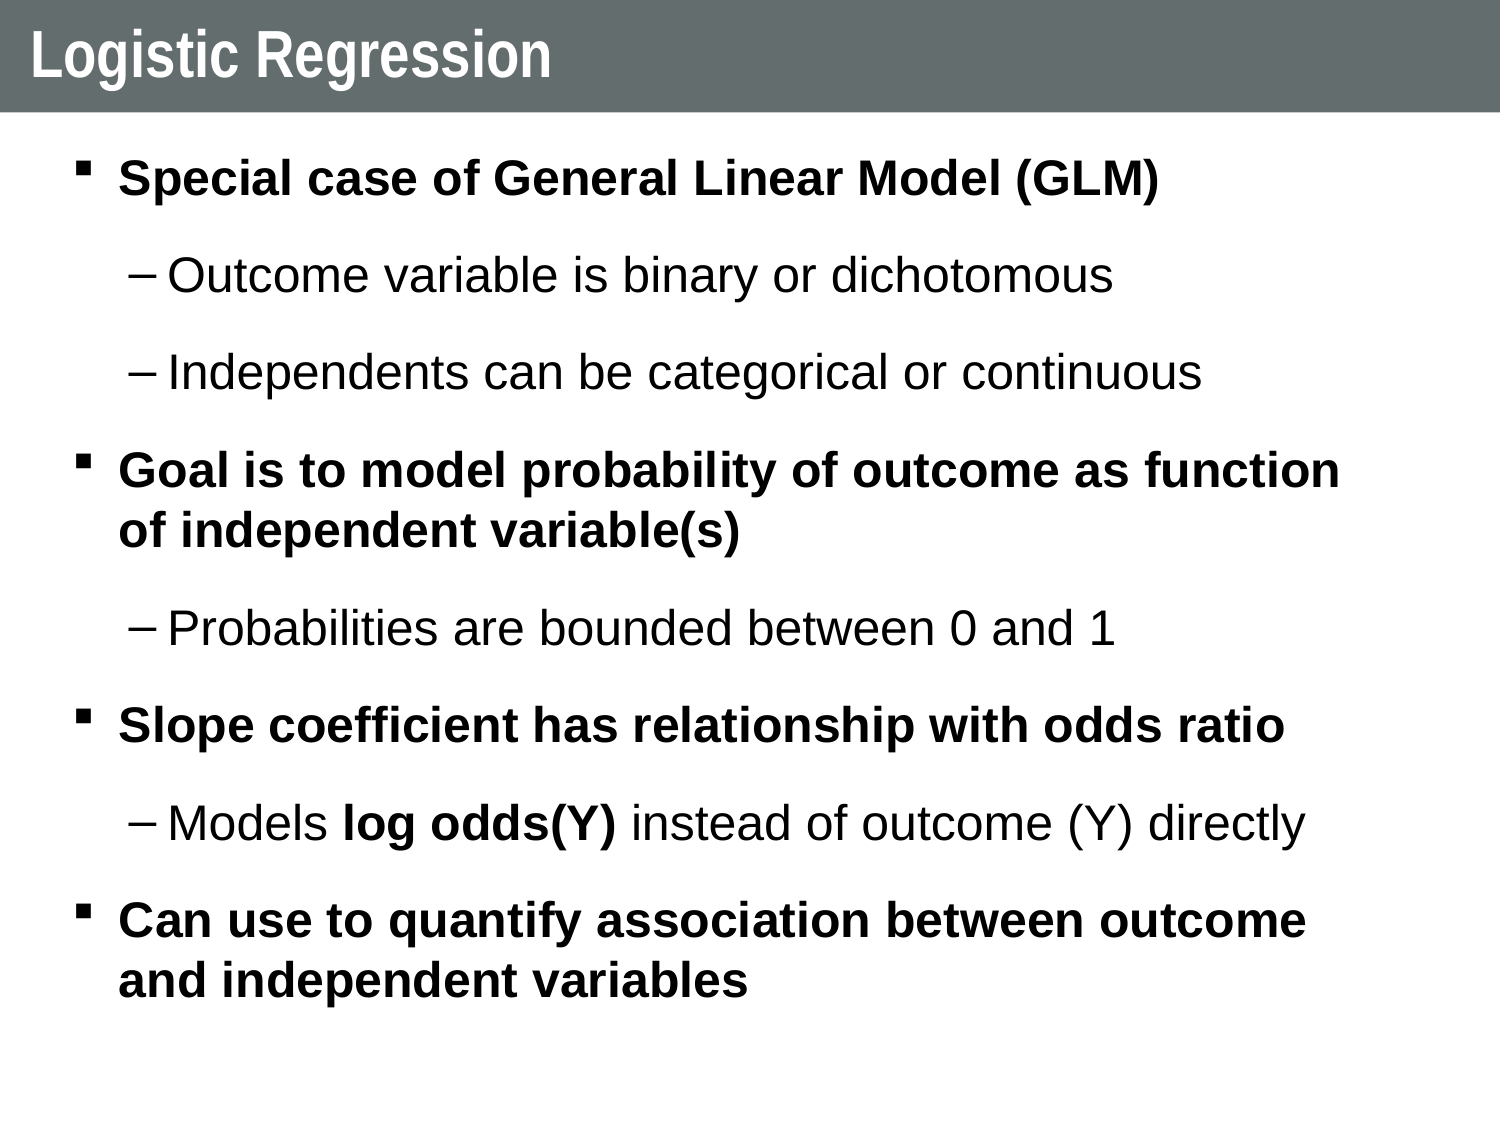

# Logistic Regression
Special case of General Linear Model (GLM)
Outcome variable is binary or dichotomous
Independents can be categorical or continuous
Goal is to model probability of outcome as function of independent variable(s)
Probabilities are bounded between 0 and 1
Slope coefficient has relationship with odds ratio
Models log odds(Y) instead of outcome (Y) directly
Can use to quantify association between outcome and independent variables